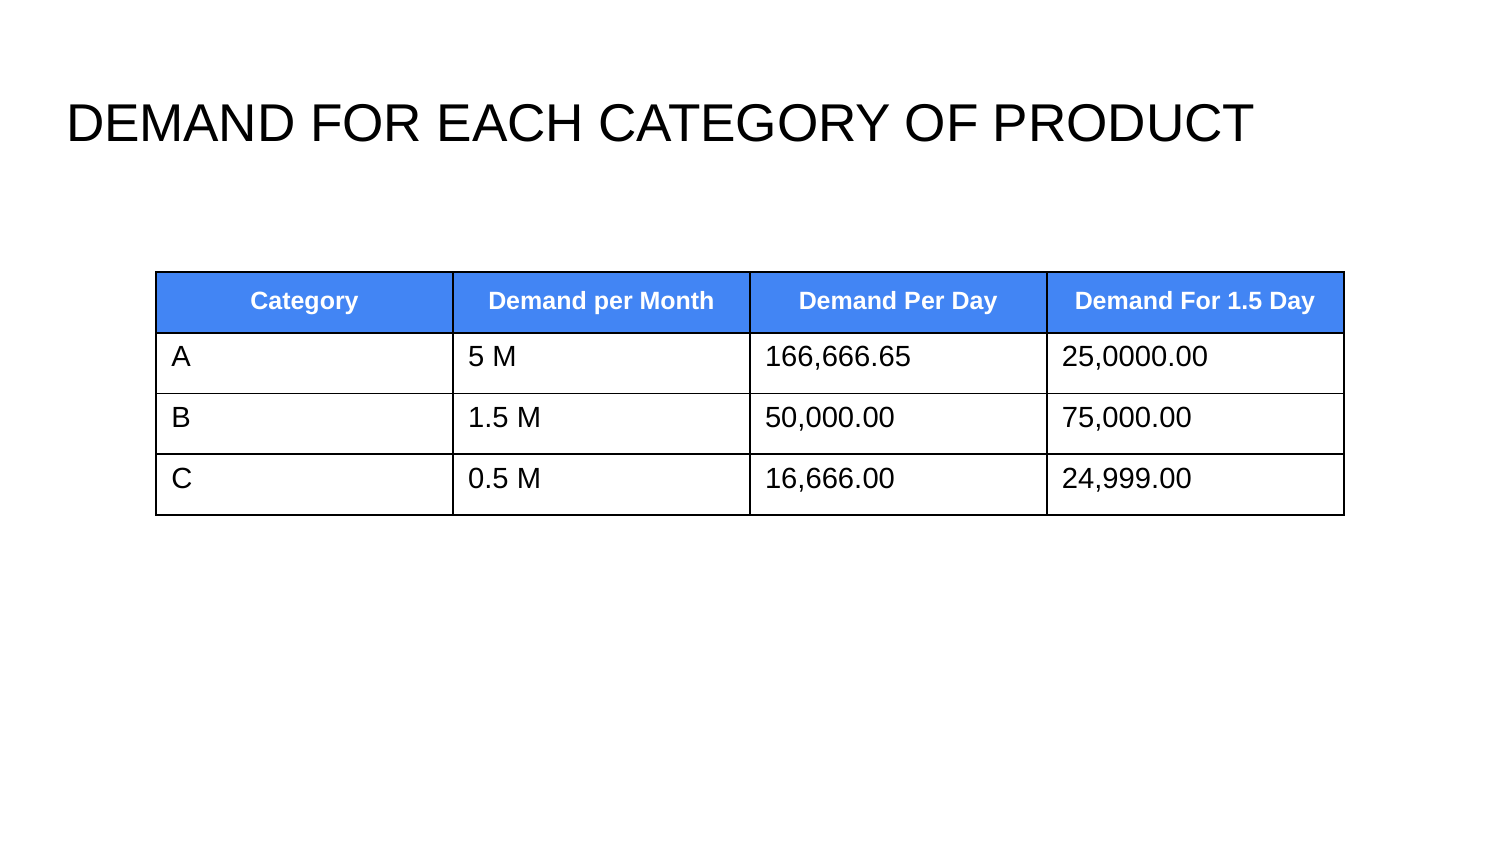

# DEMAND FOR EACH CATEGORY OF PRODUCT
| Category | Demand per Month | Demand Per Day | Demand For 1.5 Day |
| --- | --- | --- | --- |
| A | 5 M | 166,666.65 | 25,0000.00 |
| B | 1.5 M | 50,000.00 | 75,000.00 |
| C | 0.5 M | 16,666.00 | 24,999.00 |